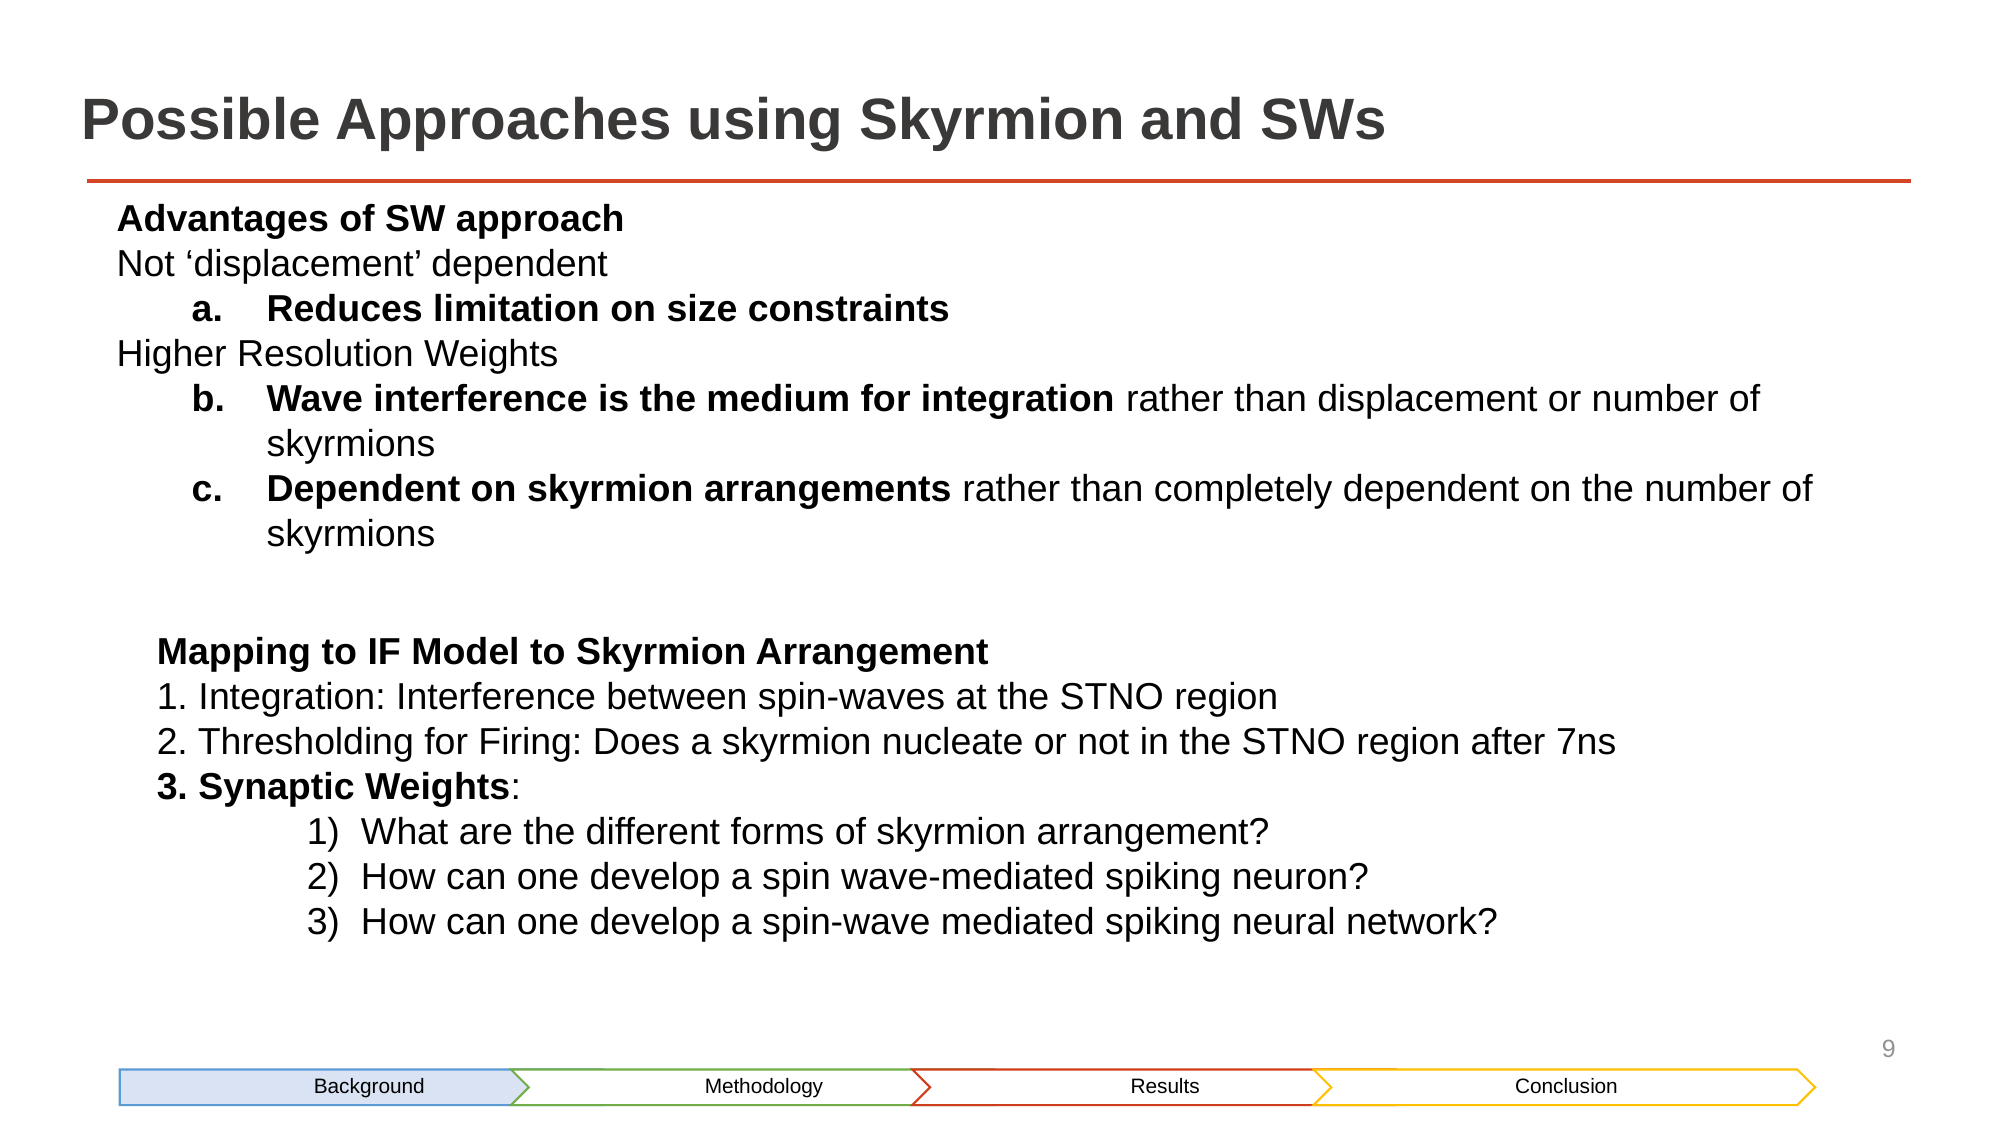

# Possible Approaches using Skyrmion and SWs
Advantages of SW approach
Not ‘displacement’ dependent
Reduces limitation on size constraints
Higher Resolution Weights
Wave interference is the medium for integration rather than displacement or number of skyrmions
Dependent on skyrmion arrangements rather than completely dependent on the number of skyrmions

Mapping to IF Model to Skyrmion Arrangement
1. Integration: Interference between spin-waves at the STNO region
2. Thresholding for Firing: Does a skyrmion nucleate or not in the STNO region after 7ns
3. Synaptic Weights:
	1)  What are the different forms of skyrmion arrangement?
	2)  How can one develop a spin wave-mediated spiking neuron?
	3)  How can one develop a spin-wave mediated spiking neural network?

9
Background
Methodology
Results
Conclusion